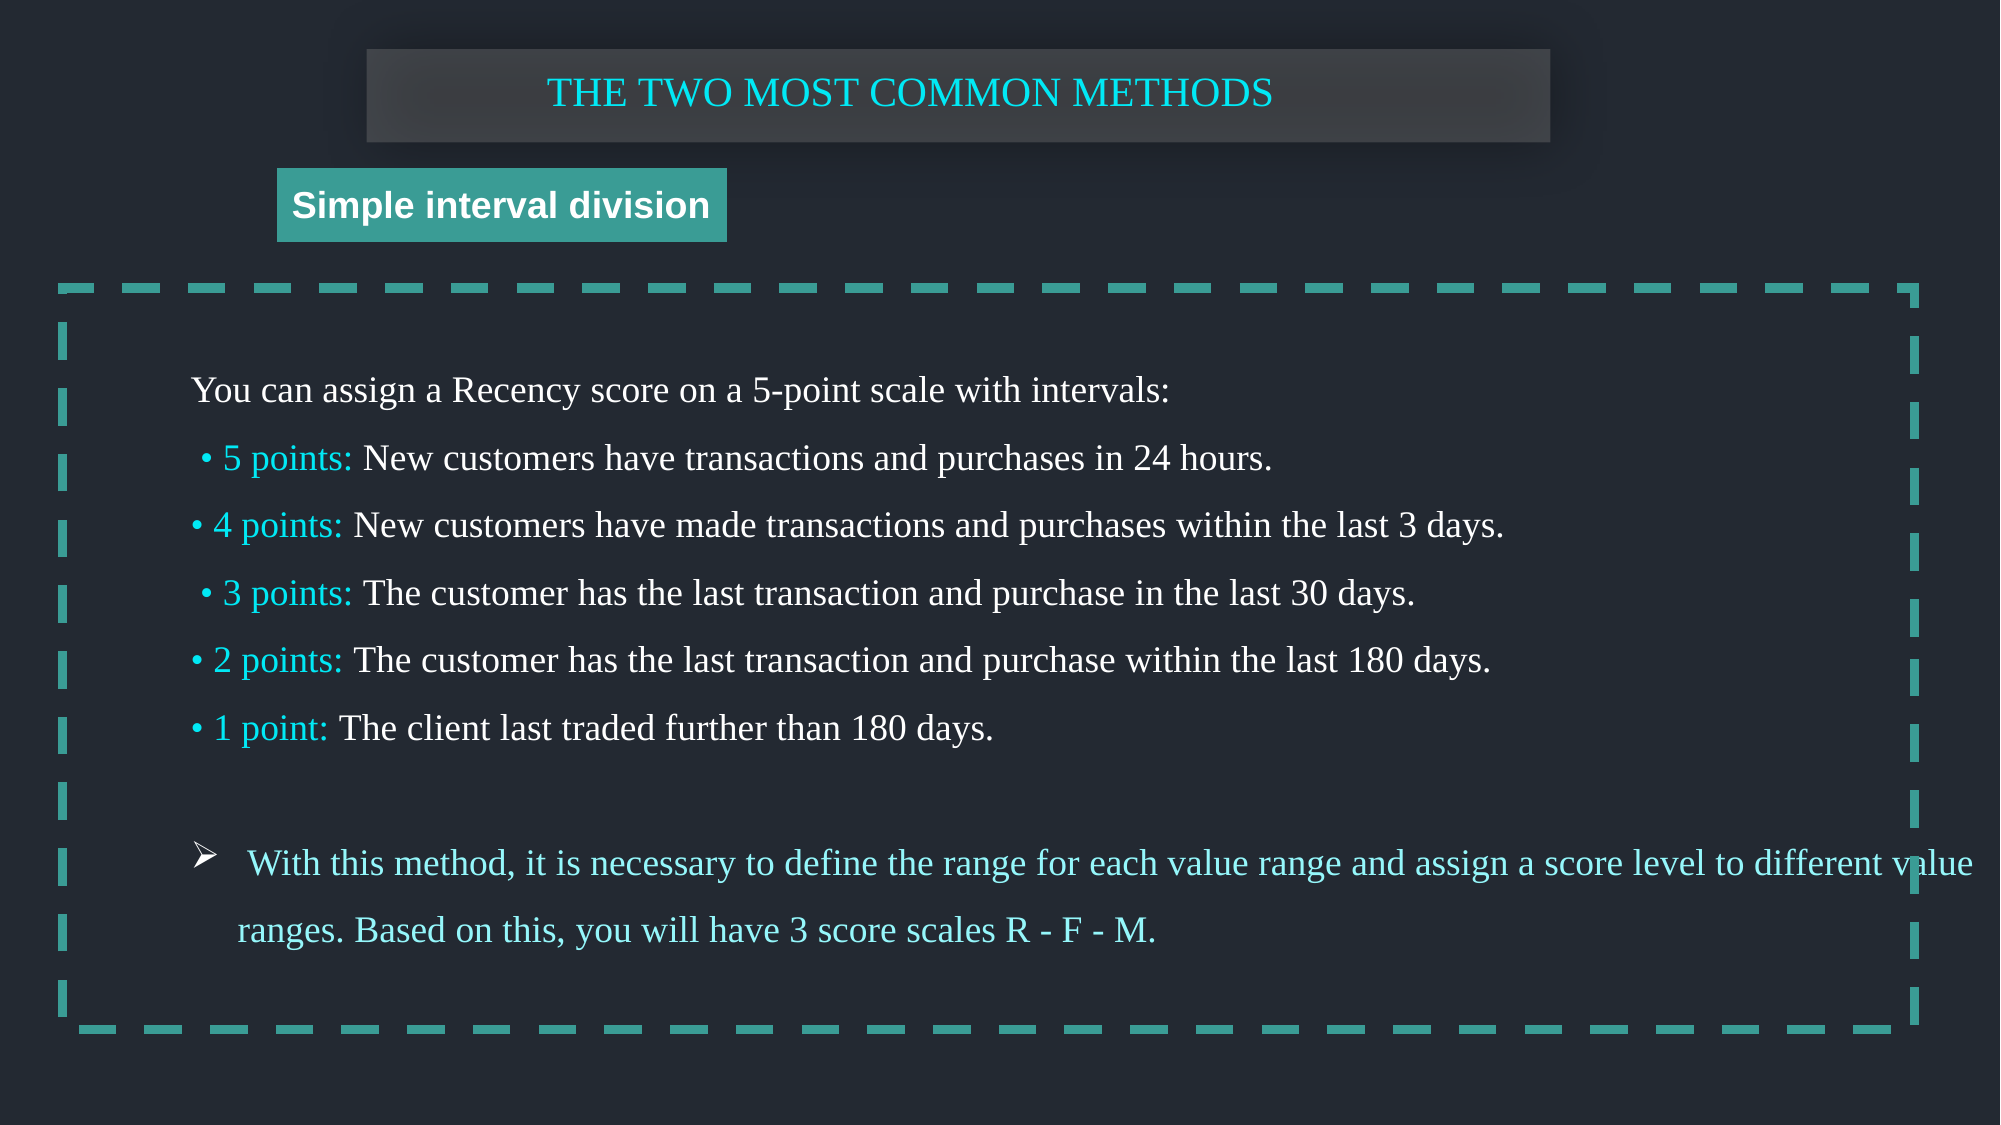

THE TWO MOST COMMON METHODS

Simple interval division

You can assign a Recency score on a 5-point scale with intervals:
 • 5 points: New customers have transactions and purchases in 24 hours.
• 4 points: New customers have made transactions and purchases within the last 3 days.
 • 3 points: The customer has the last transaction and purchase in the last 30 days.
• 2 points: The customer has the last transaction and purchase within the last 180 days.
• 1 point: The client last traded further than 180 days.

 With this method, it is necessary to define the range for each value range and assign a score level to different value ranges. Based on this, you will have 3 score scales R - F - M.